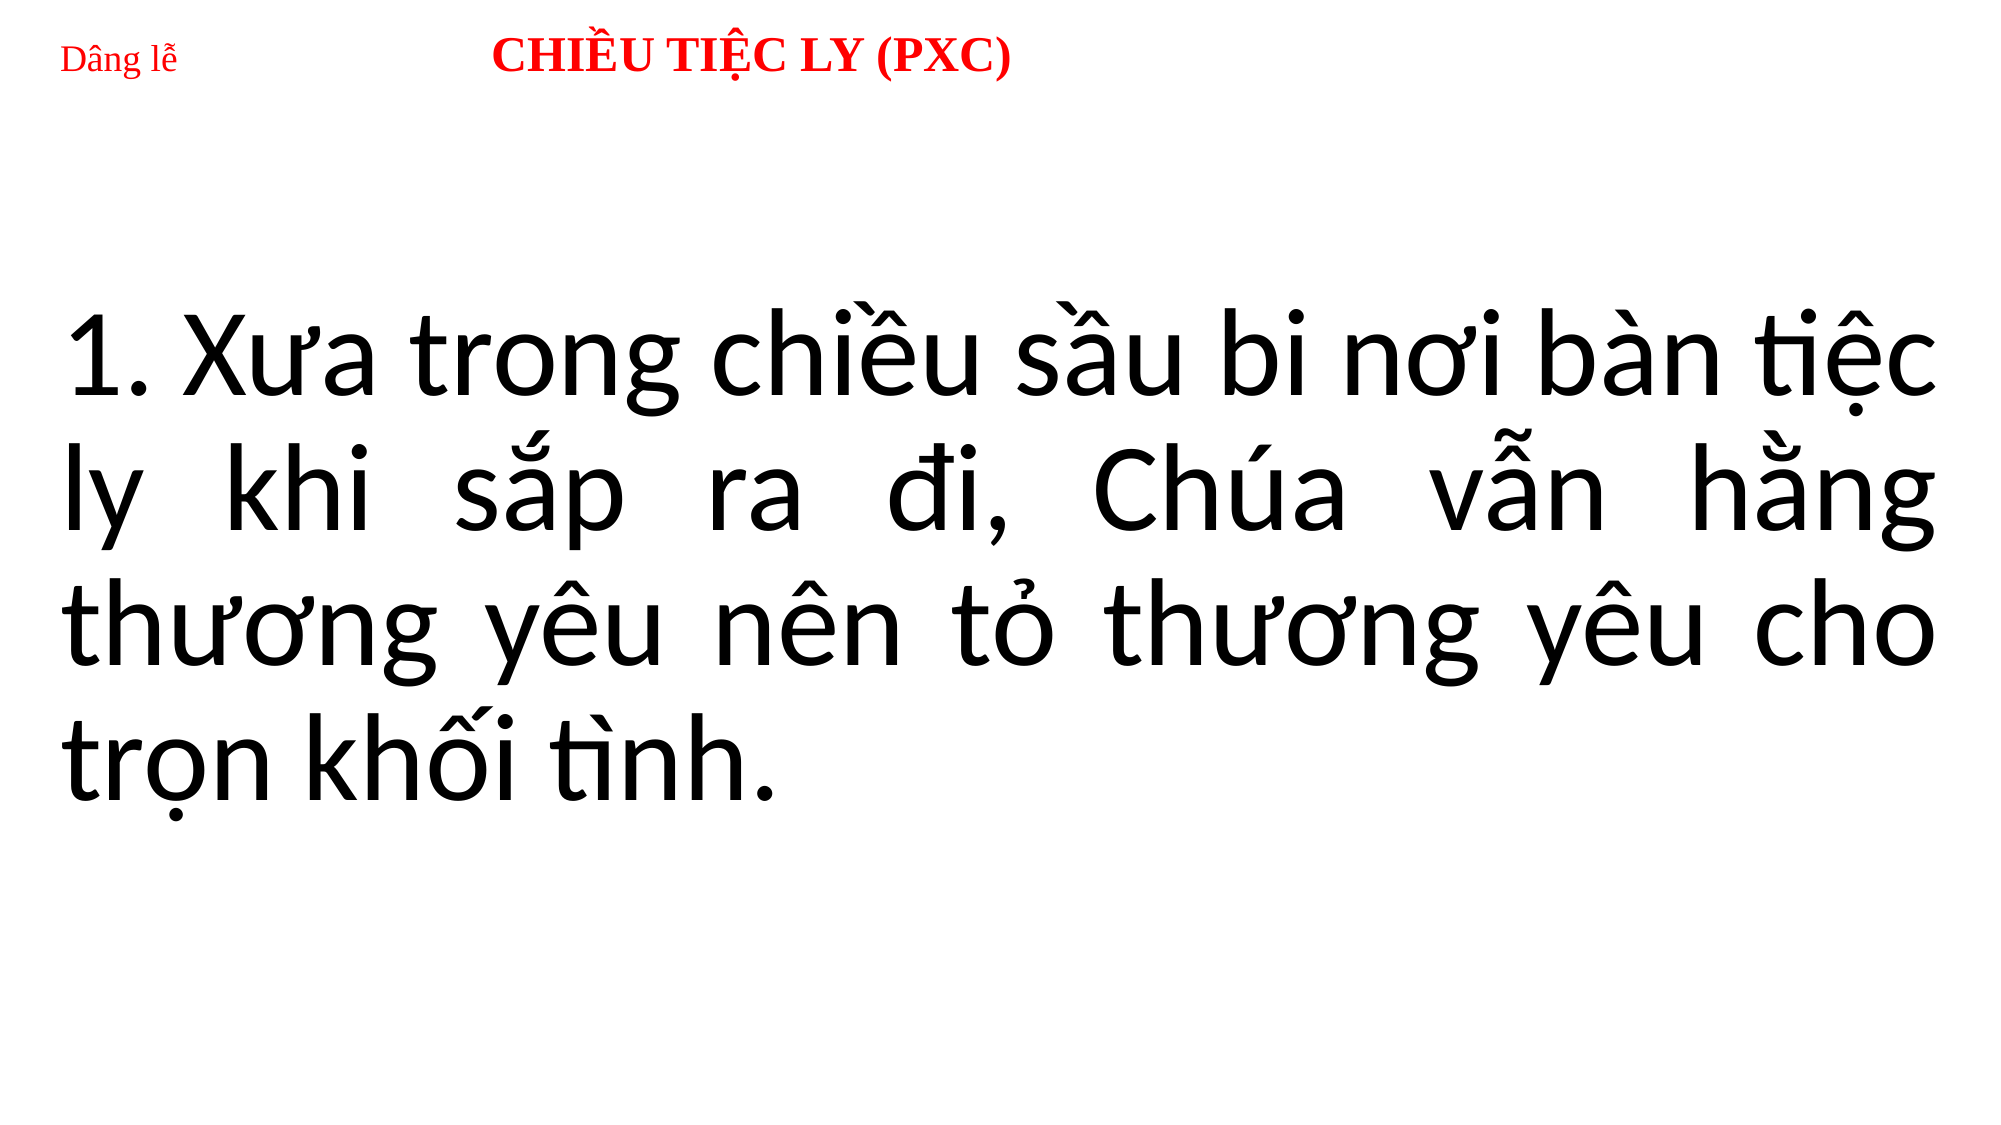

# Dâng lễ                                 CHIỀU TIỆC LY (PXC)
1. Xưa trong chiều sầu bi nơi bàn tiệc ly khi sắp ra đi, Chúa vẫn hằng thương yêu nên tỏ thương yêu cho trọn khối tình.